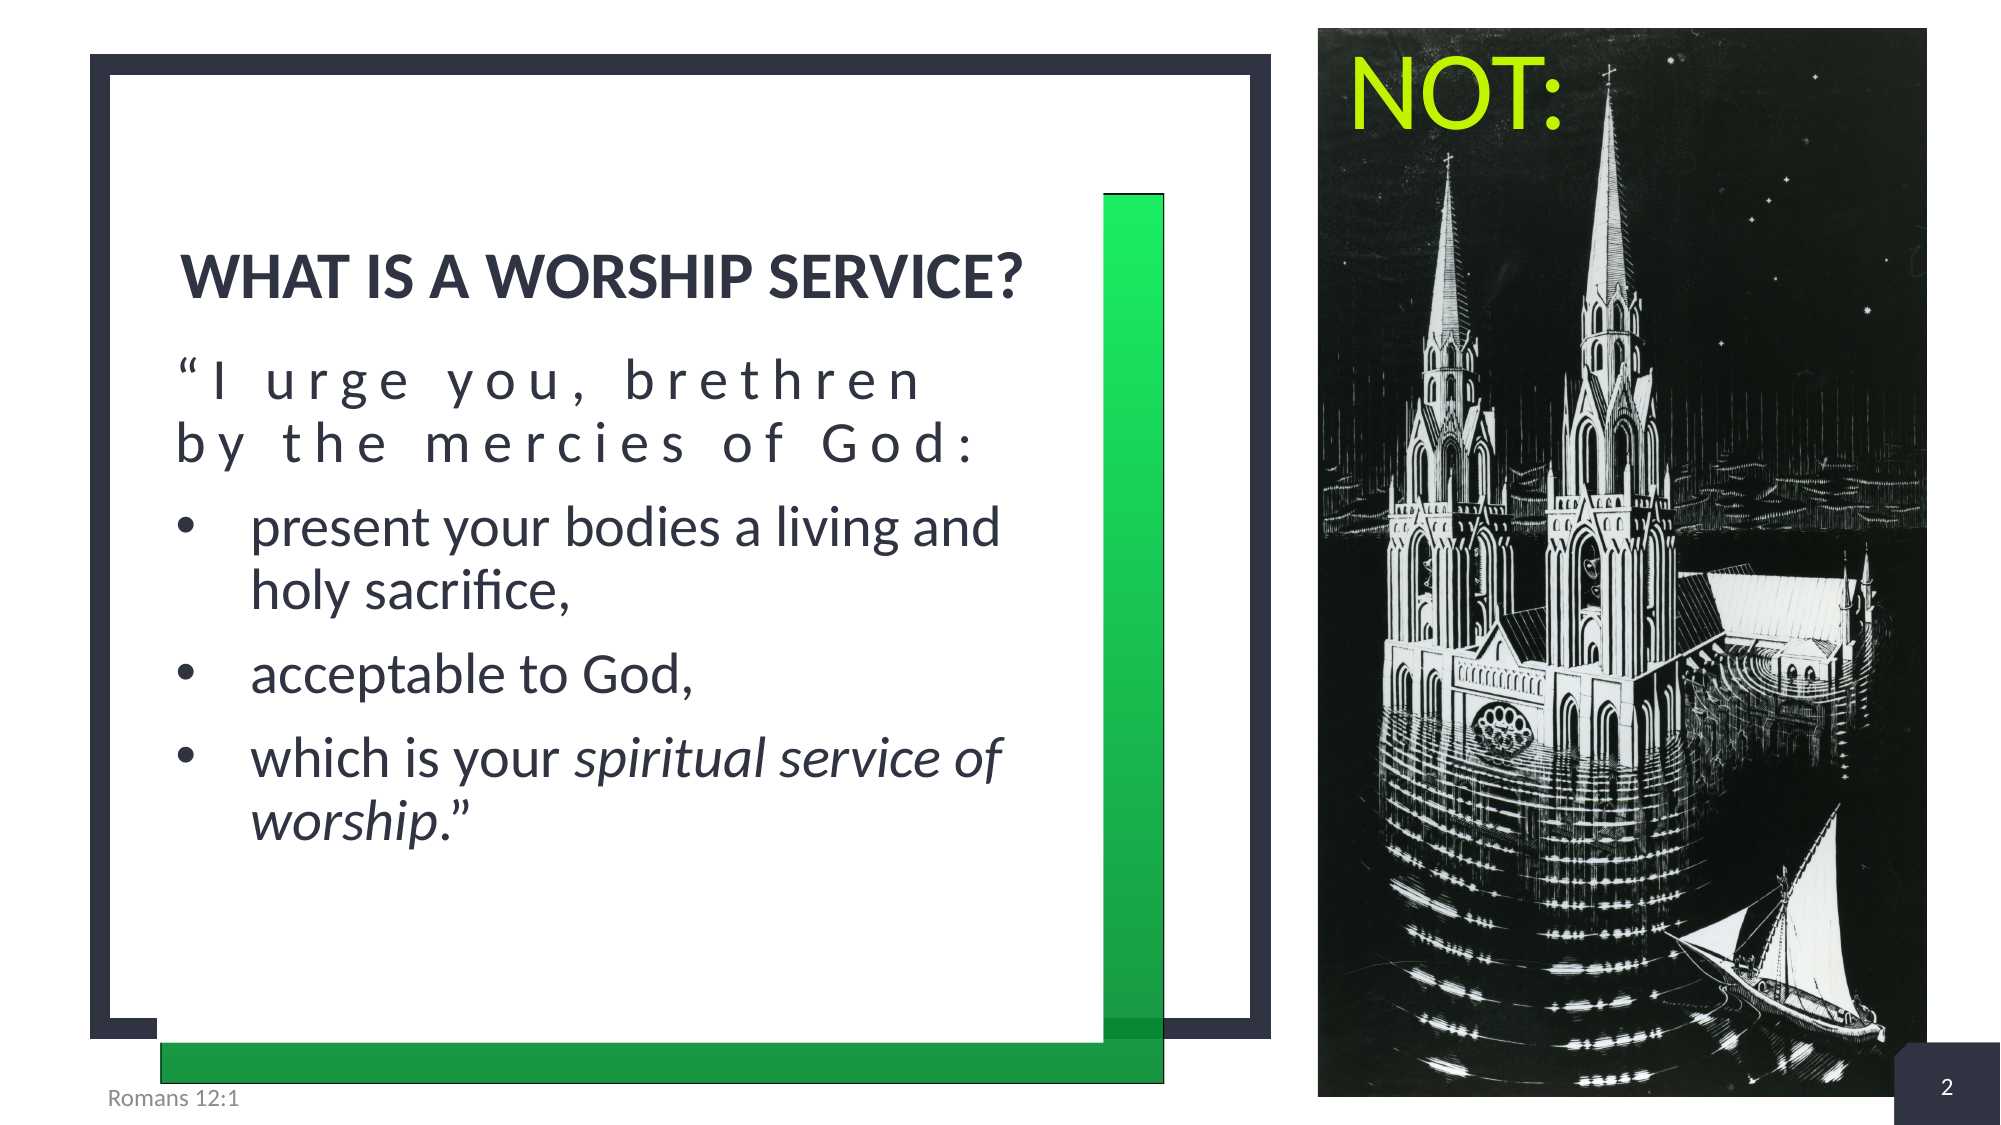

NOT:
by the mercies of God:
2

+

# What is a Worship Service?
“I urge you, brethren
by the mercies of God:
present your bodies a living and holy sacrifice,
acceptable to God,
which is your spiritual service of worship.”

2
Romans 12:1